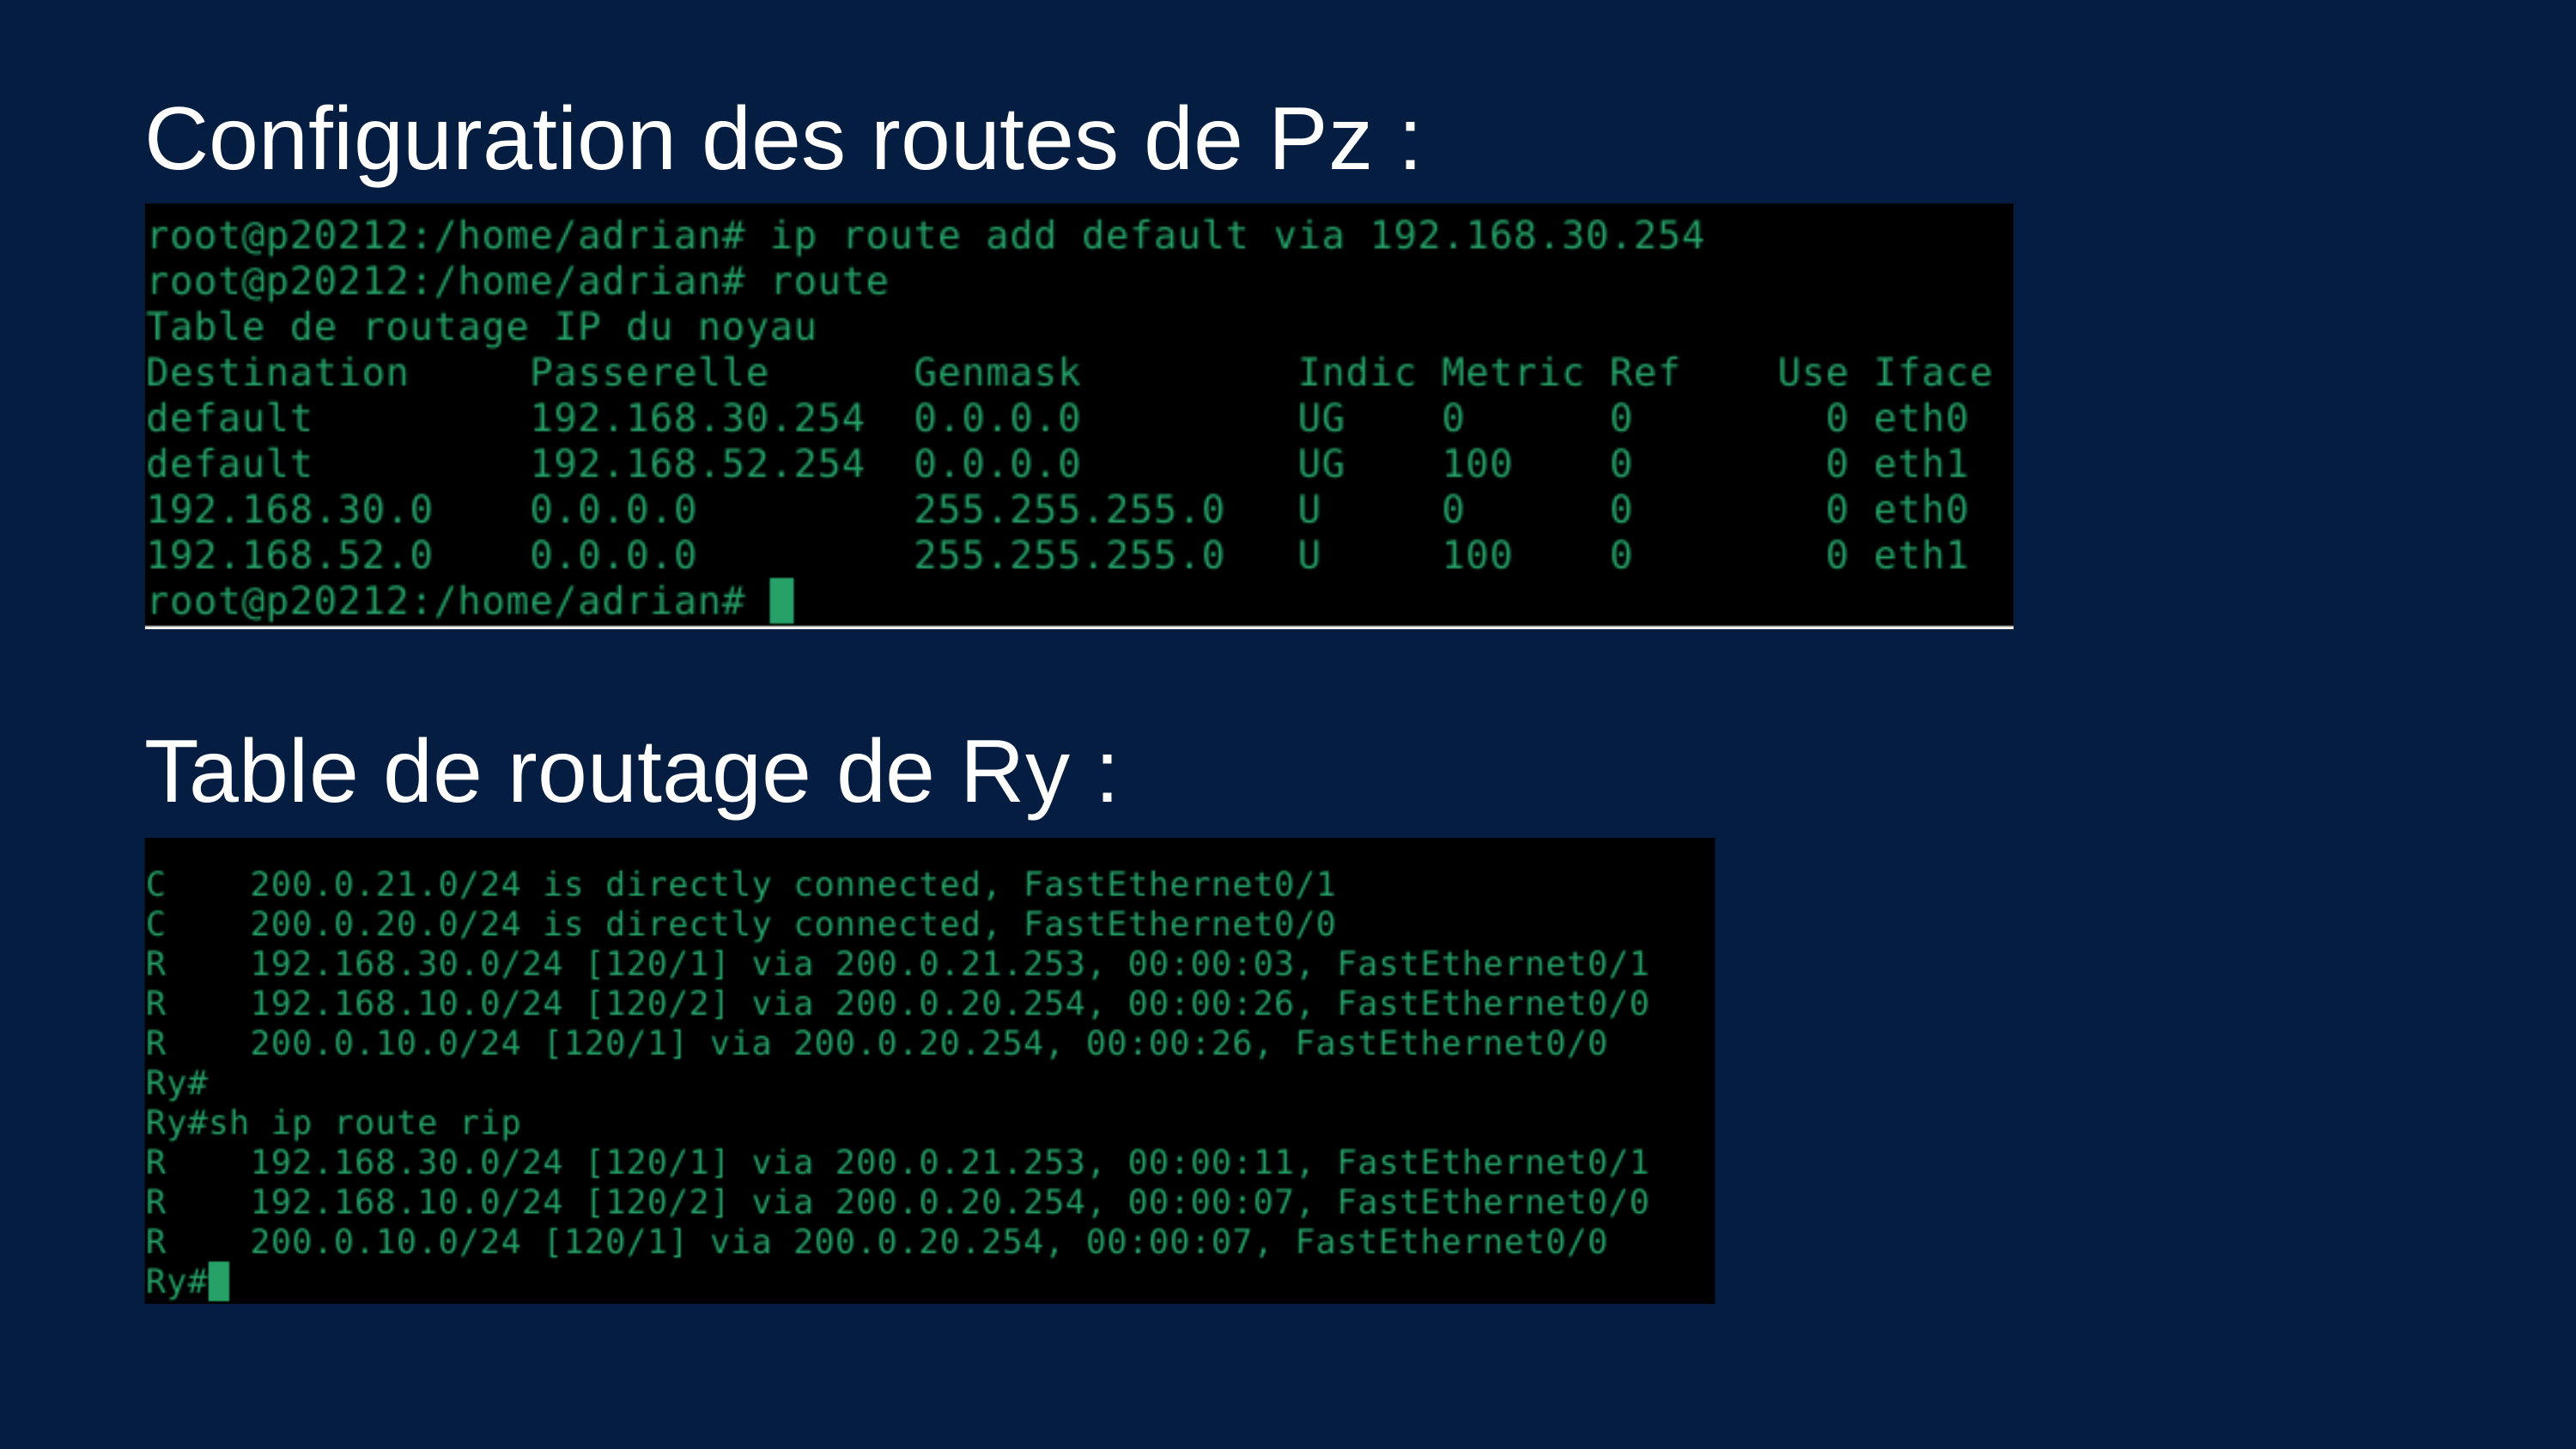

Configuration des routes de Pz :

Table de routage de Ry :